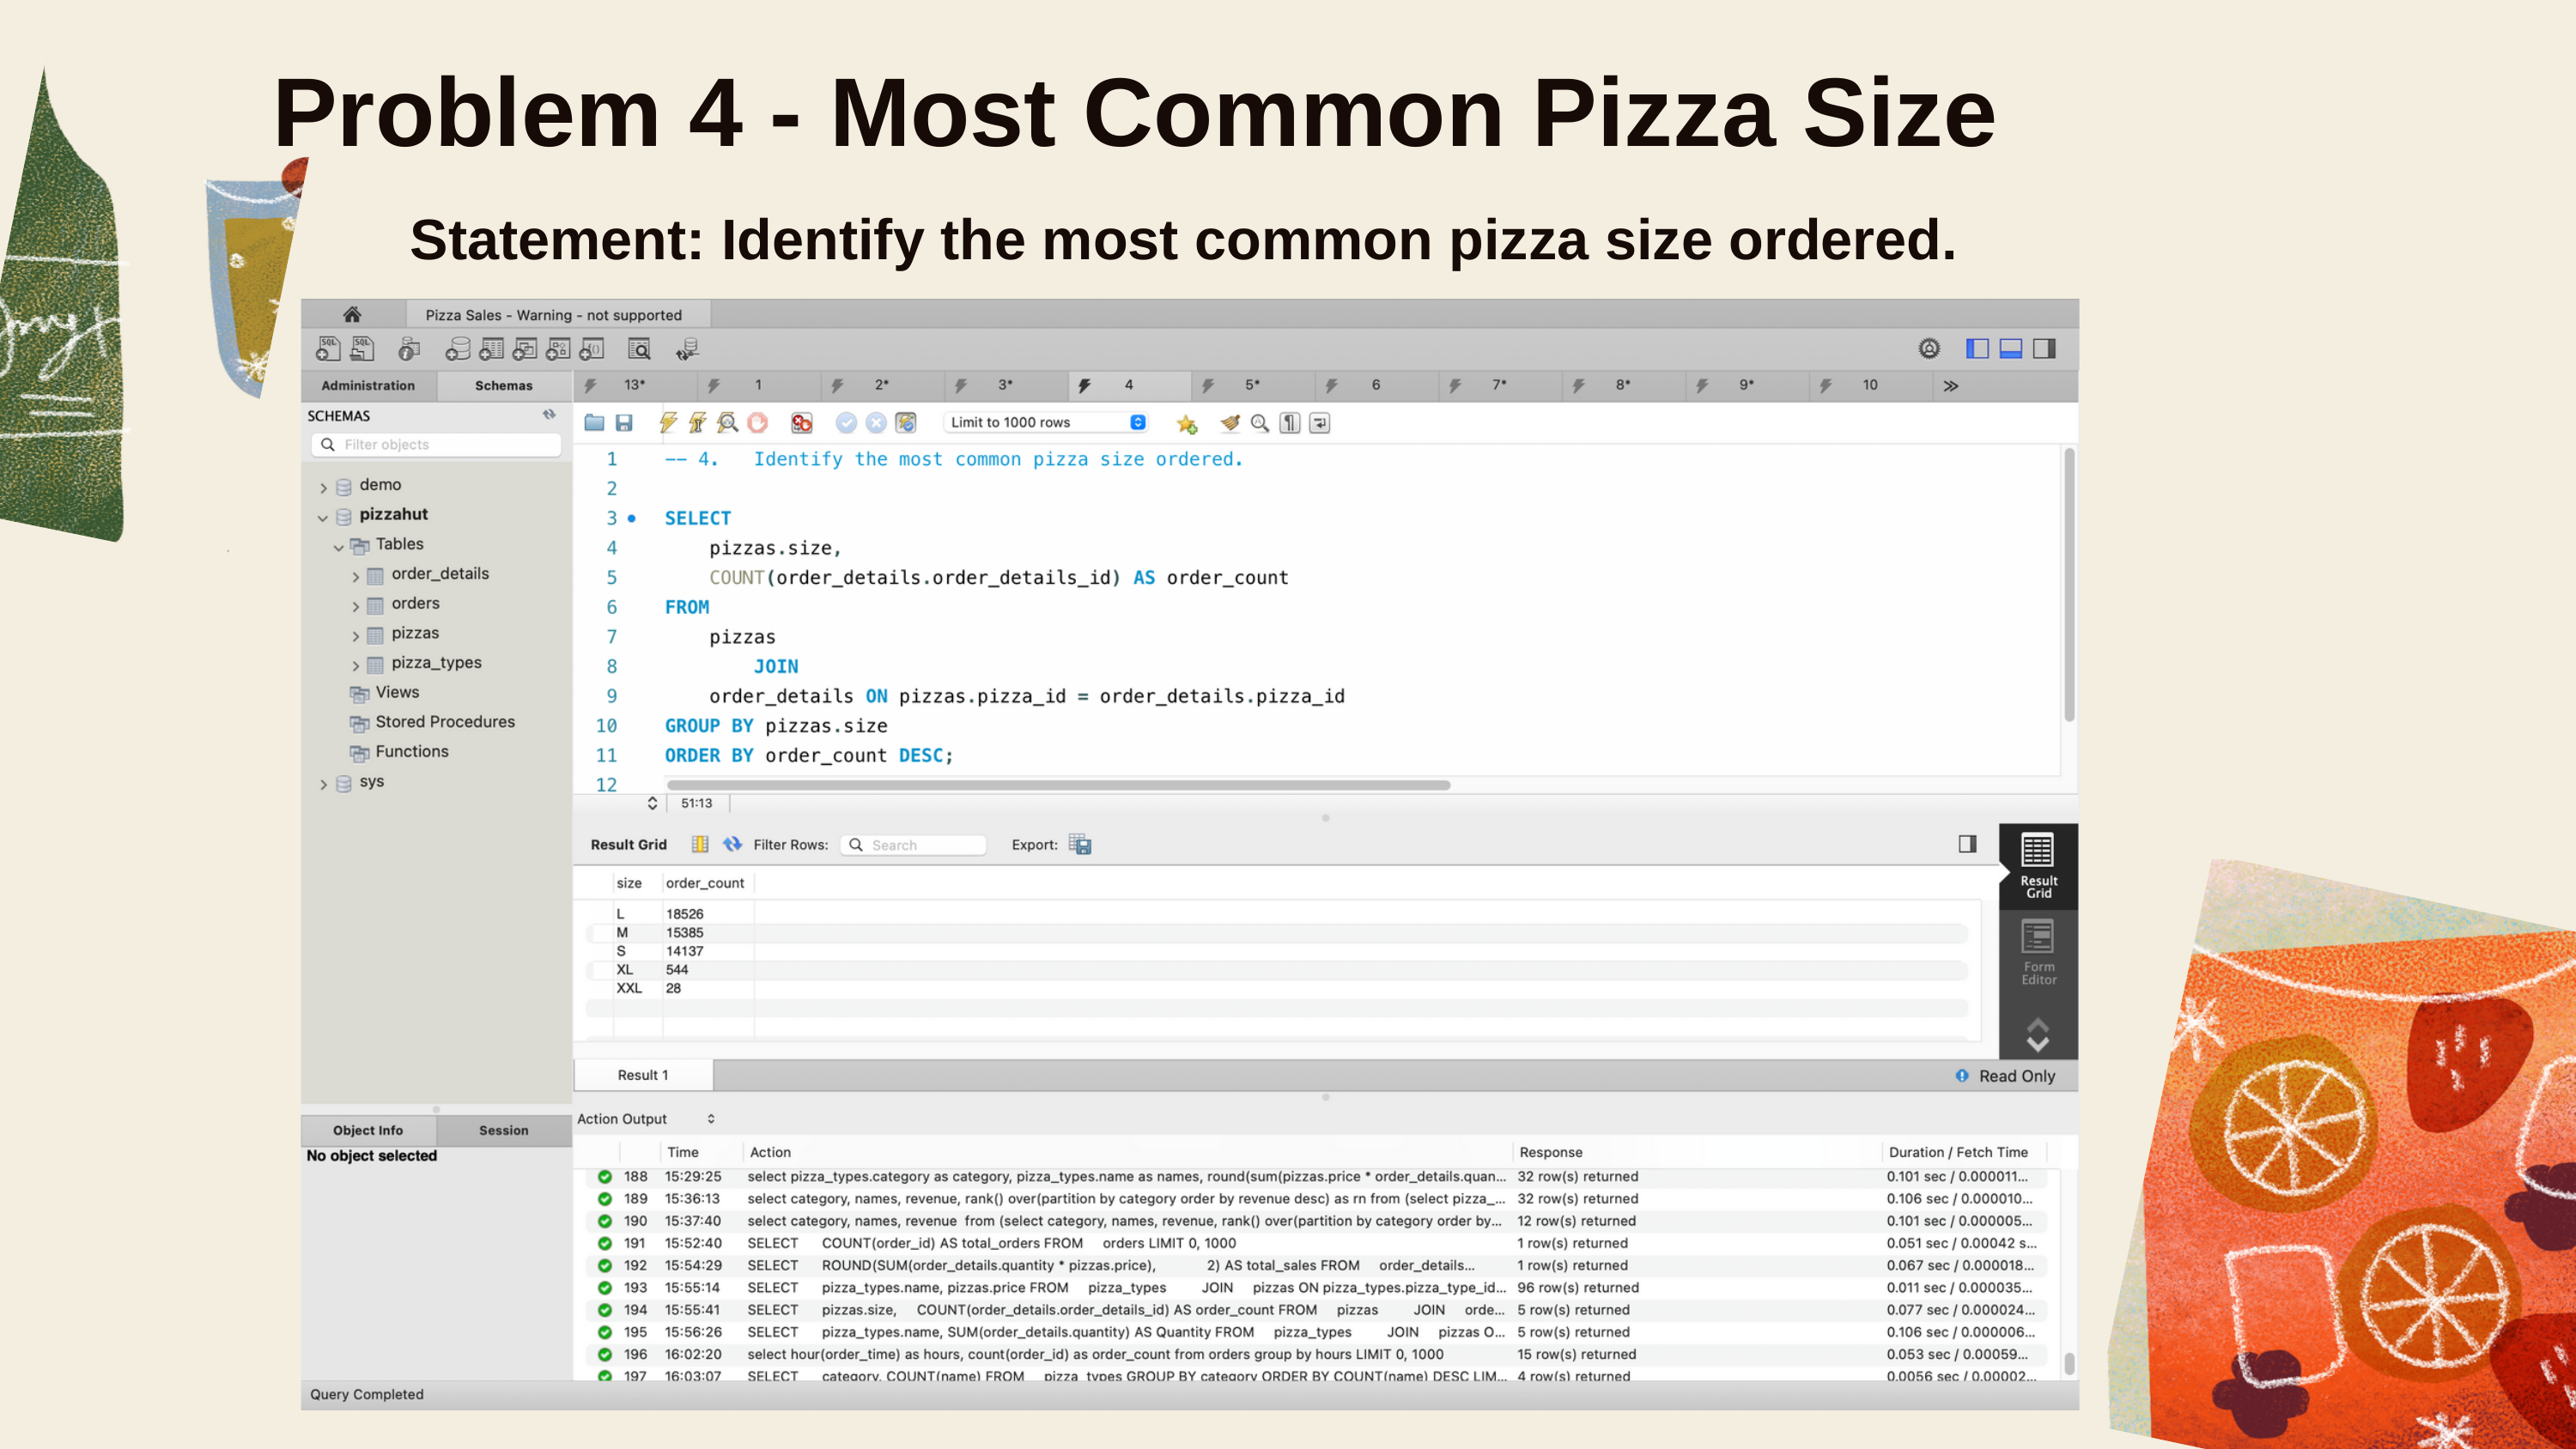

Problem 4 - Most Common Pizza Size
Statement: Identify the most common pizza size ordered.